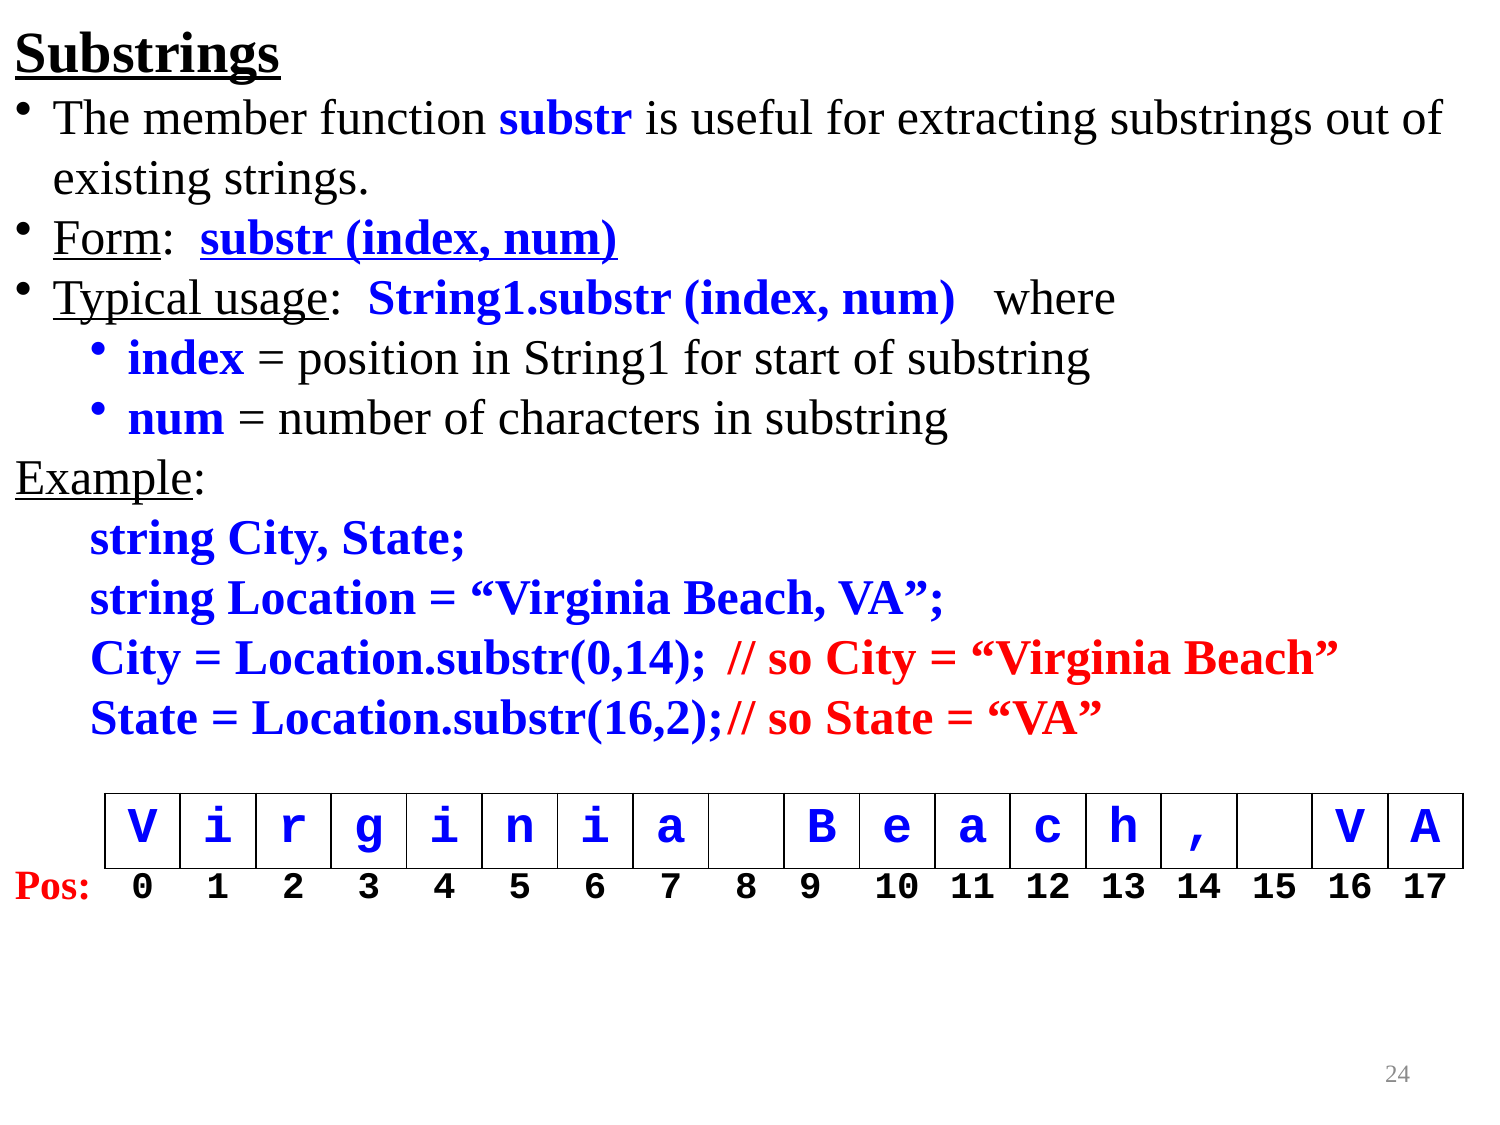

Substrings
The member function substr is useful for extracting substrings out of existing strings.
Form:  substr (index, num)
Typical usage:  String1.substr (index, num)   where
index = position in String1 for start of substring
num = number of characters in substring
Example:
string City, State;
string Location = “Virginia Beach, VA”;
City = Location.substr(0,14);	// so City = “Virginia Beach”
State = Location.substr(16,2);	// so State = “VA”
| V | i | r | g | i | n | i | a |  | B | e | a | c | h | , |  | V | A |
| --- | --- | --- | --- | --- | --- | --- | --- | --- | --- | --- | --- | --- | --- | --- | --- | --- | --- |
Pos:
| 0 | 1 | 2 | 3 | 4 | 5 | 6 | 7 | 8 | 9 | 10 | 11 | 12 | 13 | 14 | 15 | 16 | 17 |
| --- | --- | --- | --- | --- | --- | --- | --- | --- | --- | --- | --- | --- | --- | --- | --- | --- | --- |
24